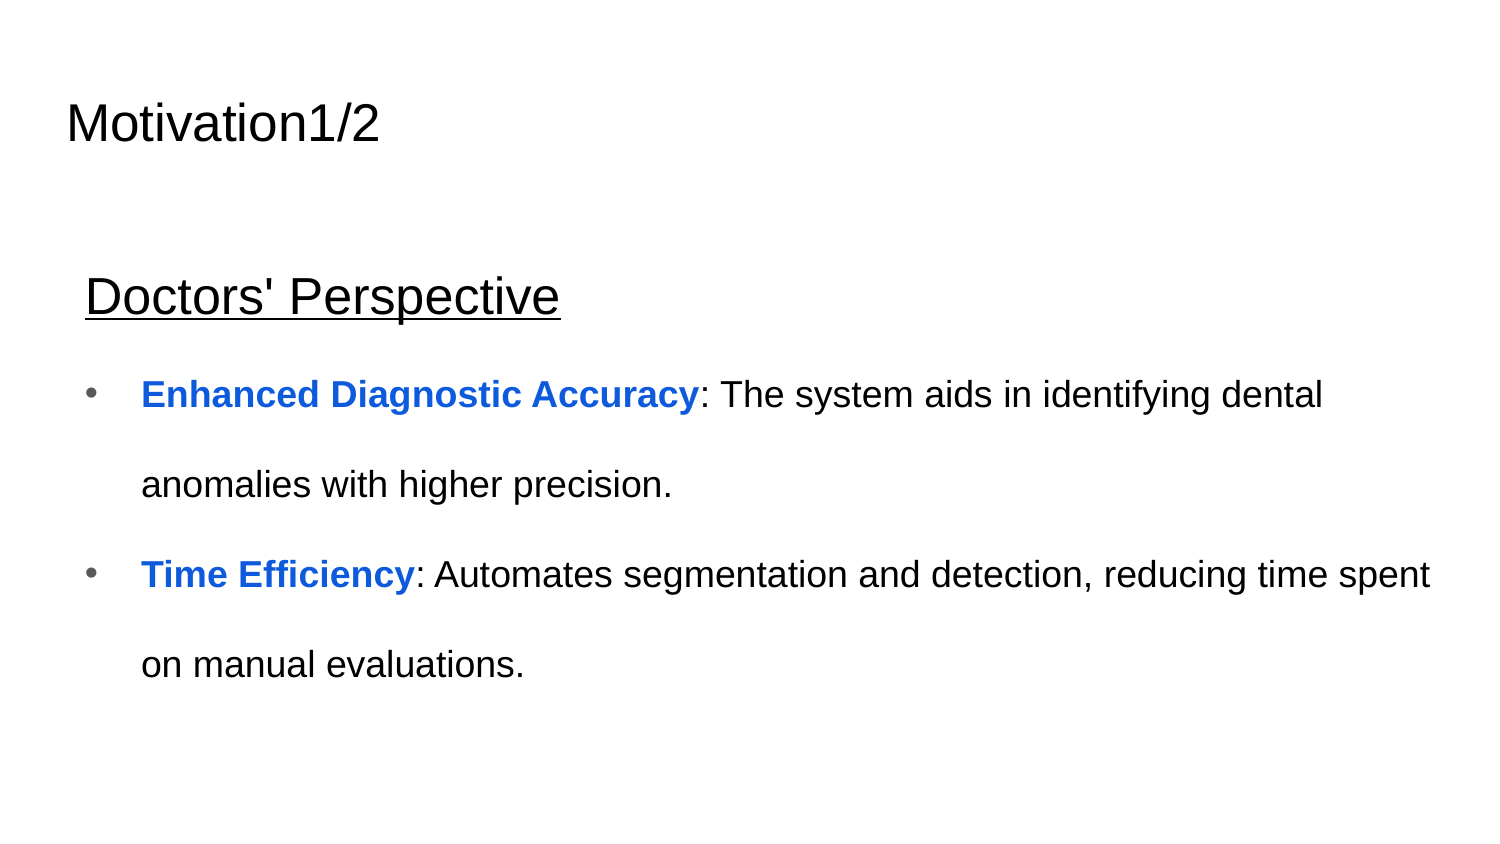

# Motivation1/2
Doctors' Perspective
Enhanced Diagnostic Accuracy: The system aids in identifying dental anomalies with higher precision.
Time Efficiency: Automates segmentation and detection, reducing time spent on manual evaluations.